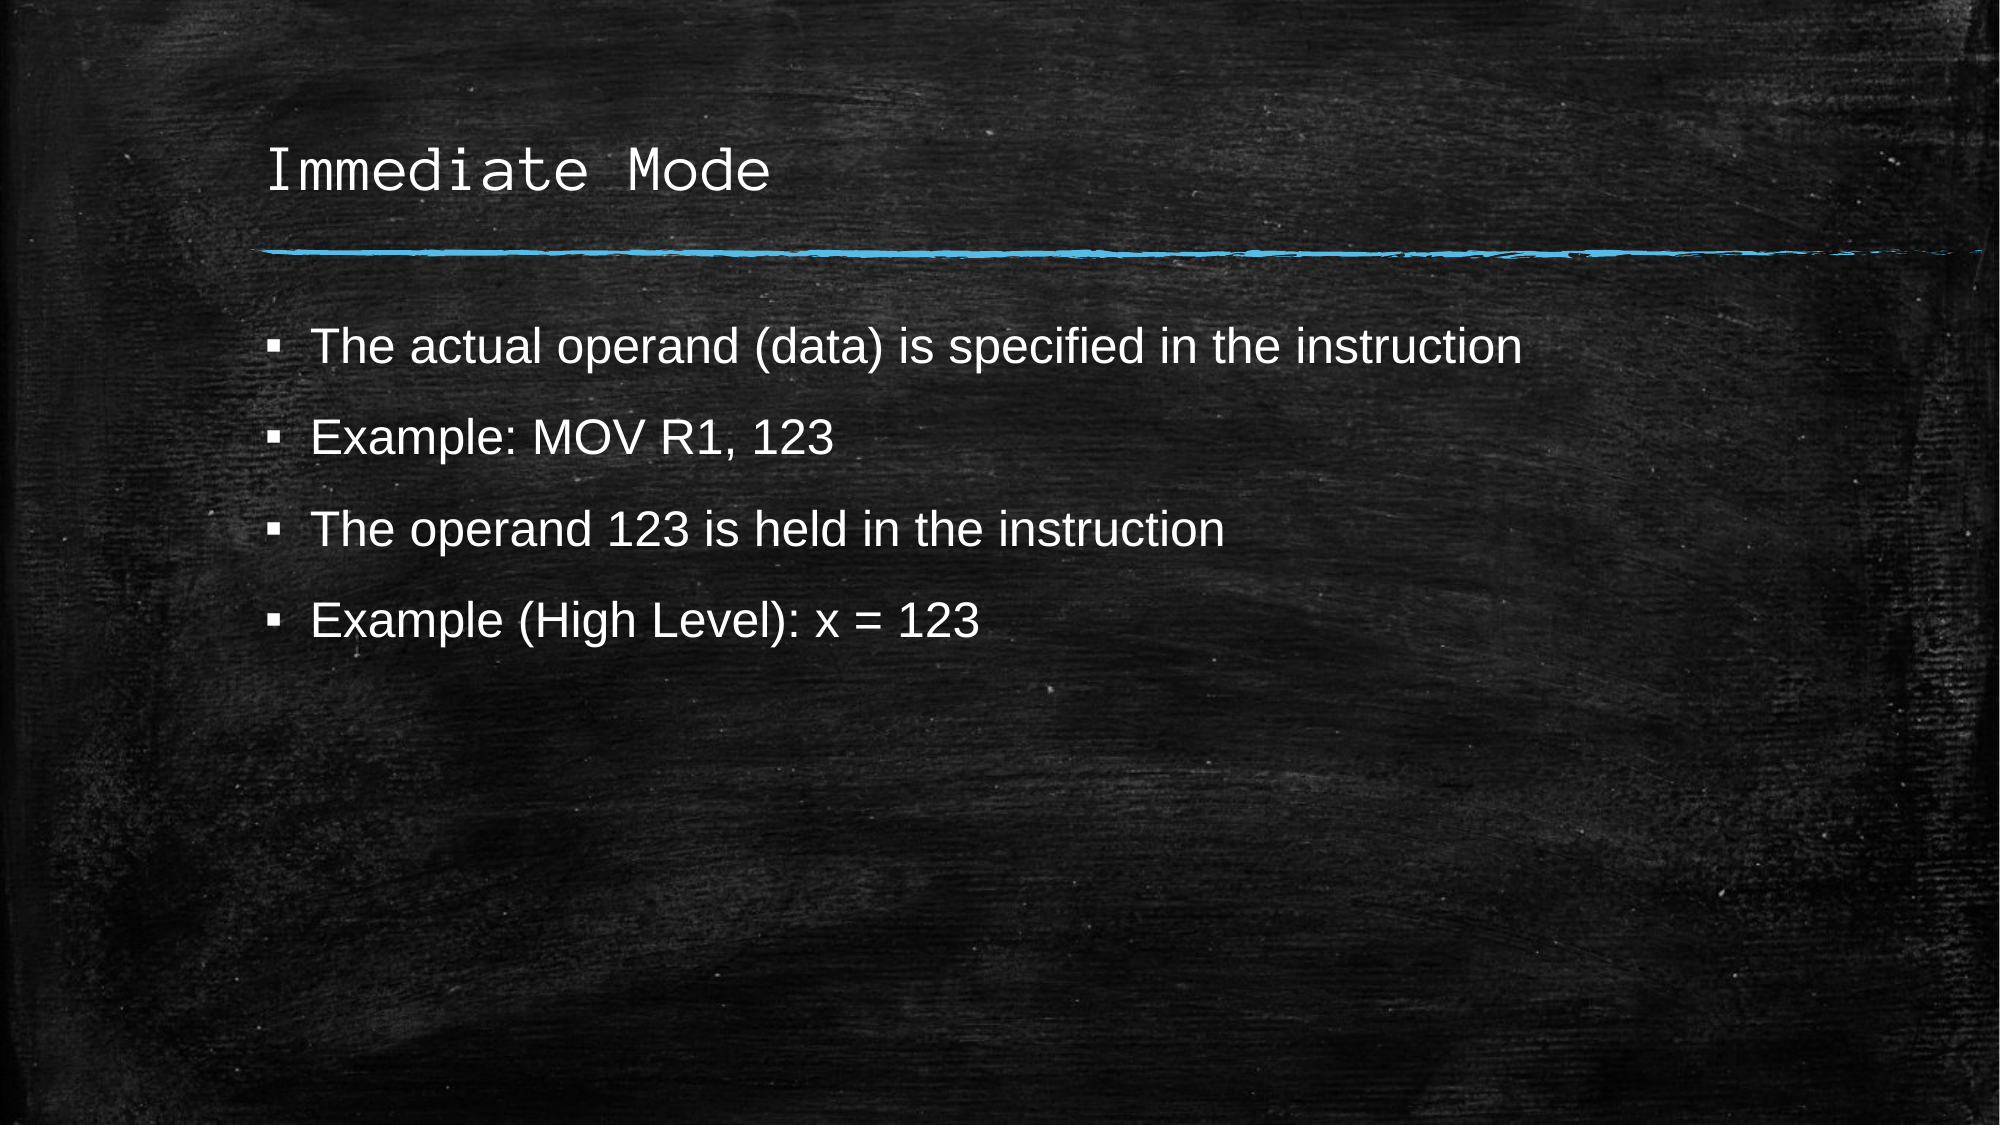

# Immediate Mode
The actual operand (data) is specified in the instruction
Example: MOV R1, 123
The operand 123 is held in the instruction
Example (High Level): x = 123